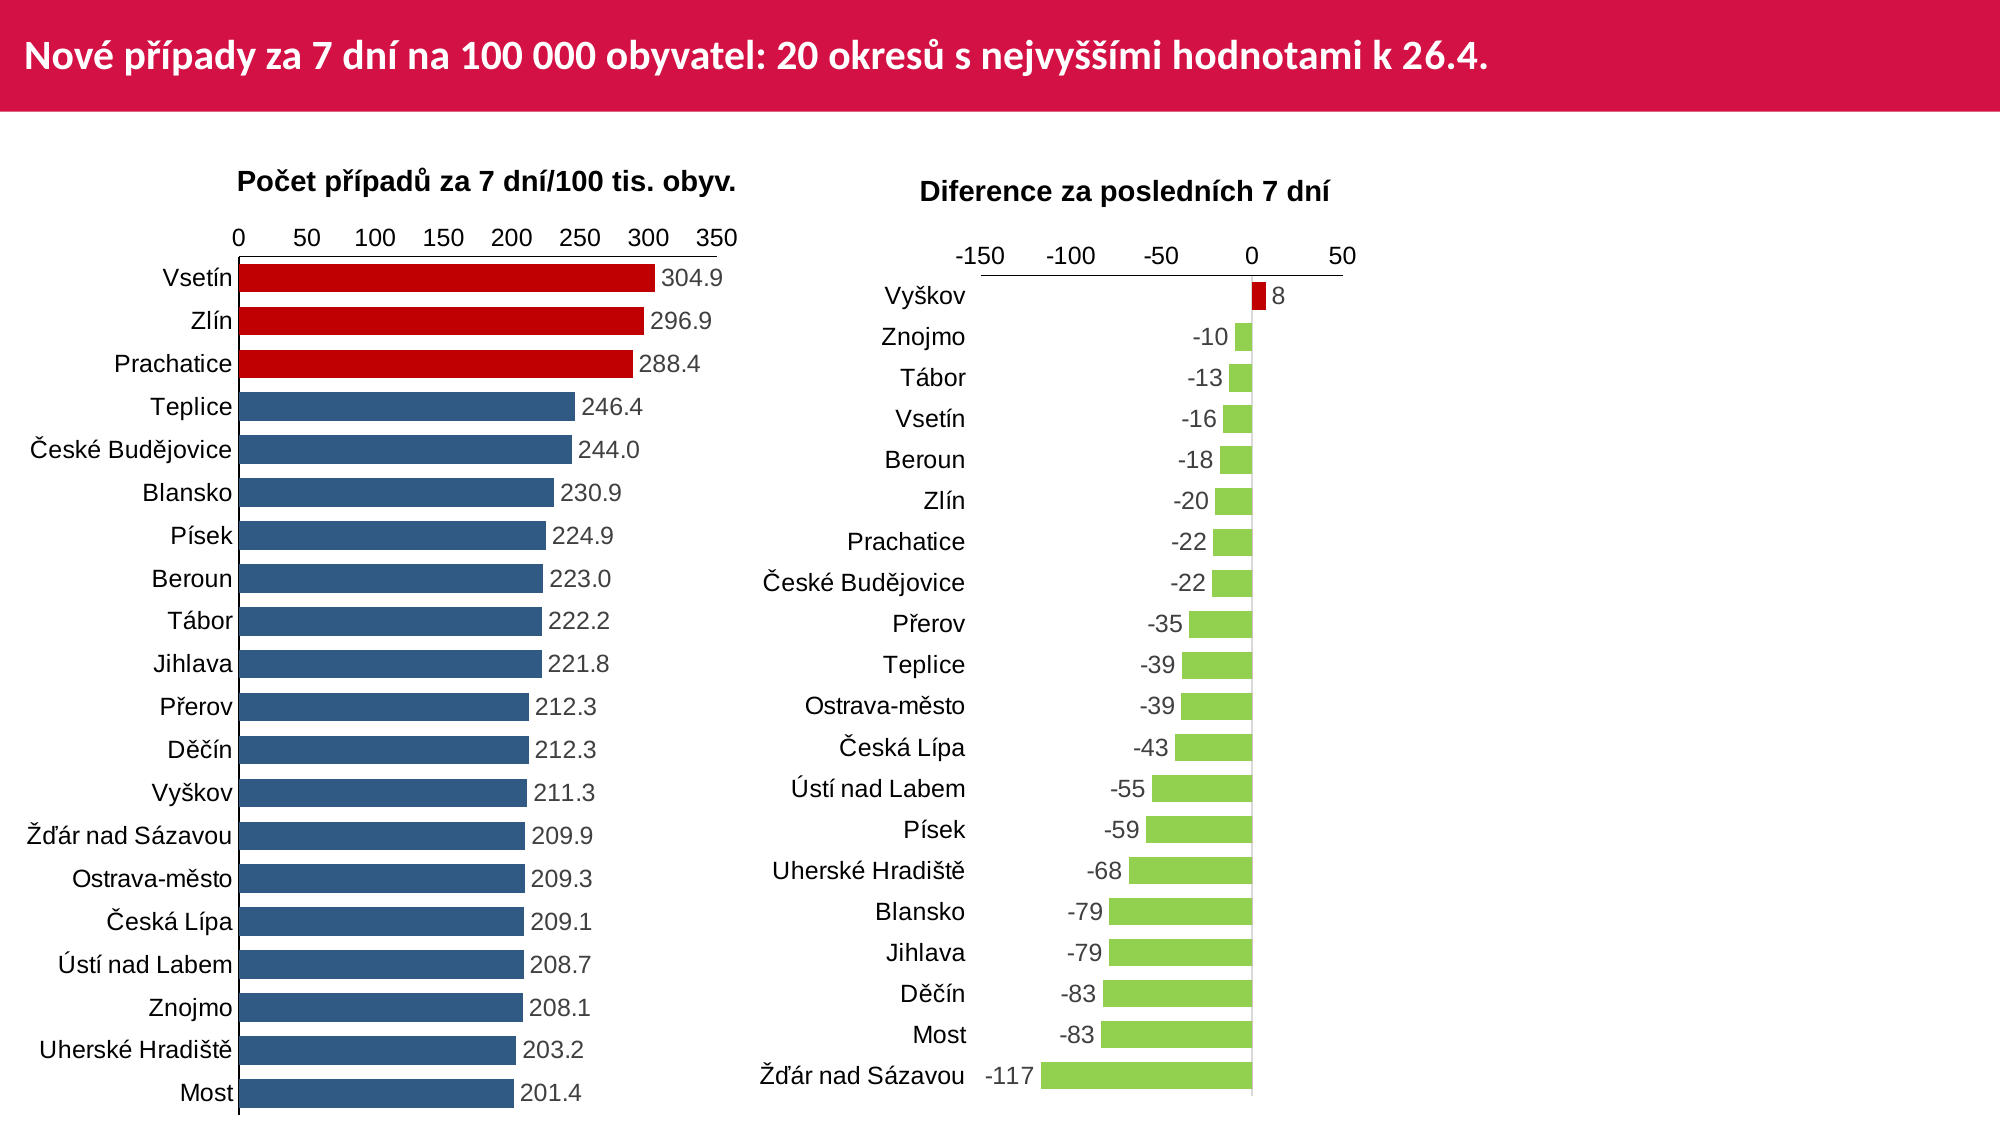

# Nové případy za 7 dní na 100 000 obyvatel: 20 okresů s nejvyššími hodnotami k 26.4.
Počet případů za 7 dní/100 tis. obyv.
Diference za posledních 7 dní

### Chart

| Category | incidence_7_dni_100_000 |
|---|---|
| Vsetín | 304.882302873009 |
| Zlín | 296.892283931292 |
| Prachatice | 288.359684569814 |
| Teplice | 246.374116772034 |
| České Budějovice | 243.998305283737 |
| Blansko | 230.904559448761 |
| Písek | 224.901169206699 |
| Beroun | 223.021734099181 |
| Tábor | 222.233052292996 |
| Jihlava | 221.776322737353 |
| Přerov | 212.335536475384 |
| Děčín | 212.286362724058 |
| Vyškov | 211.313394018205 |
| Žďár nad Sázavou | 209.888454442356 |
| Ostrava-město | 209.280169923003 |
| Česká Lípa | 209.099709583736 |
| Ústí nad Labem | 208.6510583385 |
| Znojmo | 208.131105106208 |
| Uherské Hradiště | 203.197727560361 |
| Most | 201.417982597486 |

### Chart

| Category | 7D | Column2 | Column3 |
|---|---|---|---|
| Vyškov | 7.585609016038006 | 0.0 | 7.585609016038006 |
| Znojmo | -9.61950485784999 | -9.61950485784999 | None |
| Tábor | -12.671182806179985 | -12.671182806179985 | None |
| Vsetín | -16.046436993317002 | -16.046436993317002 | None |
| Beroun | -17.883818300406006 | -17.883818300406006 | None |
| Zlín | -20.349383257152965 | -20.349383257152965 | 0.0 |
| Prachatice | -21.577935580053975 | -21.577935580053975 | 0.0 |
| České Budějovice | -21.949638341423963 | -21.949638341423963 | 0.0 |
| Přerov | -34.74581505960799 | -34.74581505960799 | 0.0 |
| Teplice | -38.738068674847995 | -38.738068674847995 | 0.0 |
| Ostrava-město | -39.044807821456004 | -39.044807821456004 | 0.0 |
| Česká Lípa | -42.59438528557601 | -42.59438528557601 | 0.0 |
| Ústí nad Labem | -55.30509980056698 | -55.30509980056698 | 0.0 |
| Písek | -58.66987022783499 | -58.66987022783499 | 0.0 |
| Uherské Hradiště | -68.20131340261304 | -68.20131340261304 | 0.0 |
| Blansko | -78.80076235156099 | -78.80076235156099 | 0.0 |
| Jihlava | -79.20582954905498 | -79.20582954905498 | 0.0 |
| Děčín | -82.59869385990703 | -82.59869385990703 | 0.0 |
| Most | -83.252766140294 | -83.252766140294 | 0.0 |
| Žďár nad Sázavou | -116.79276900421499 | -116.79276900421499 | 0.0 |